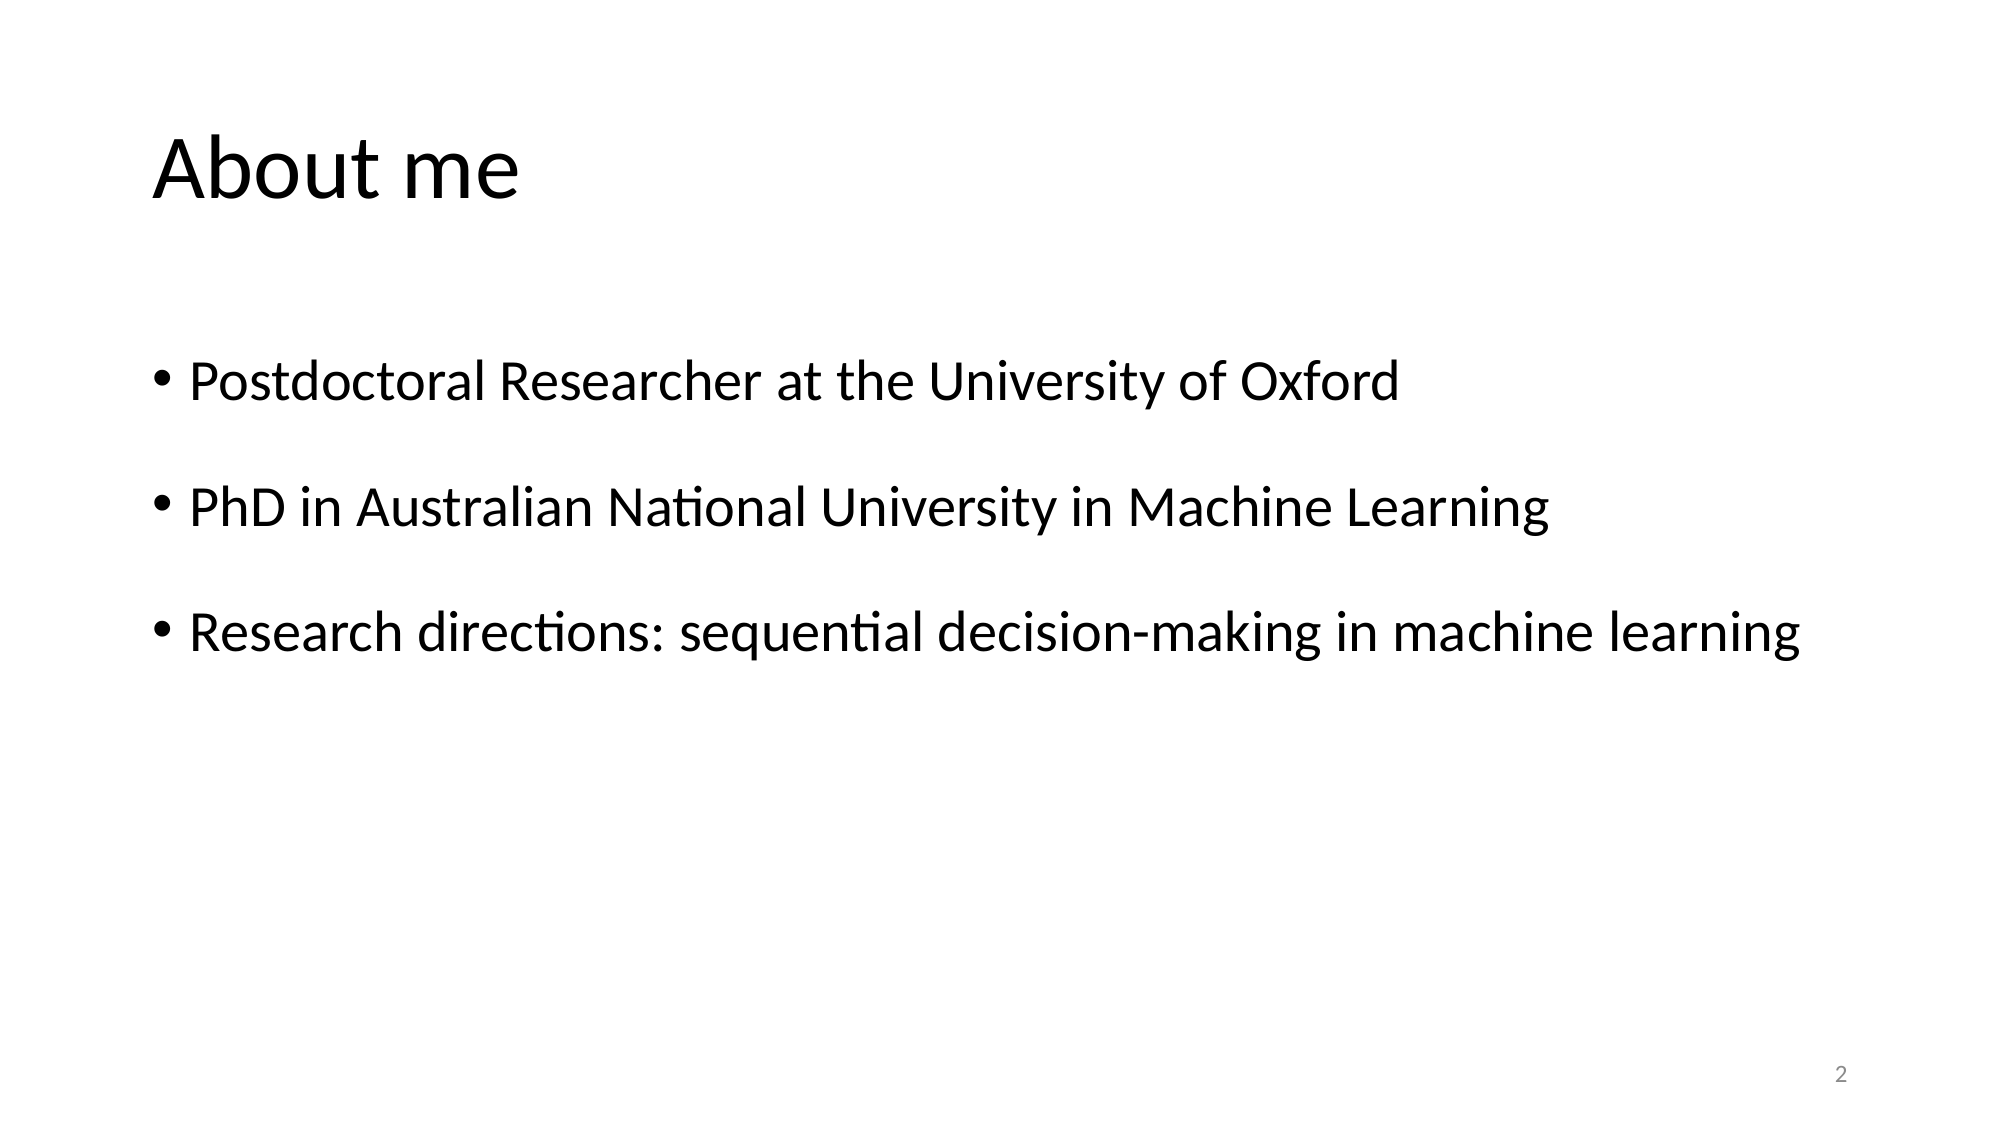

# About me
Postdoctoral Researcher at the University of Oxford
PhD in Australian National University in Machine Learning
Research directions: sequential decision-making in machine learning
2